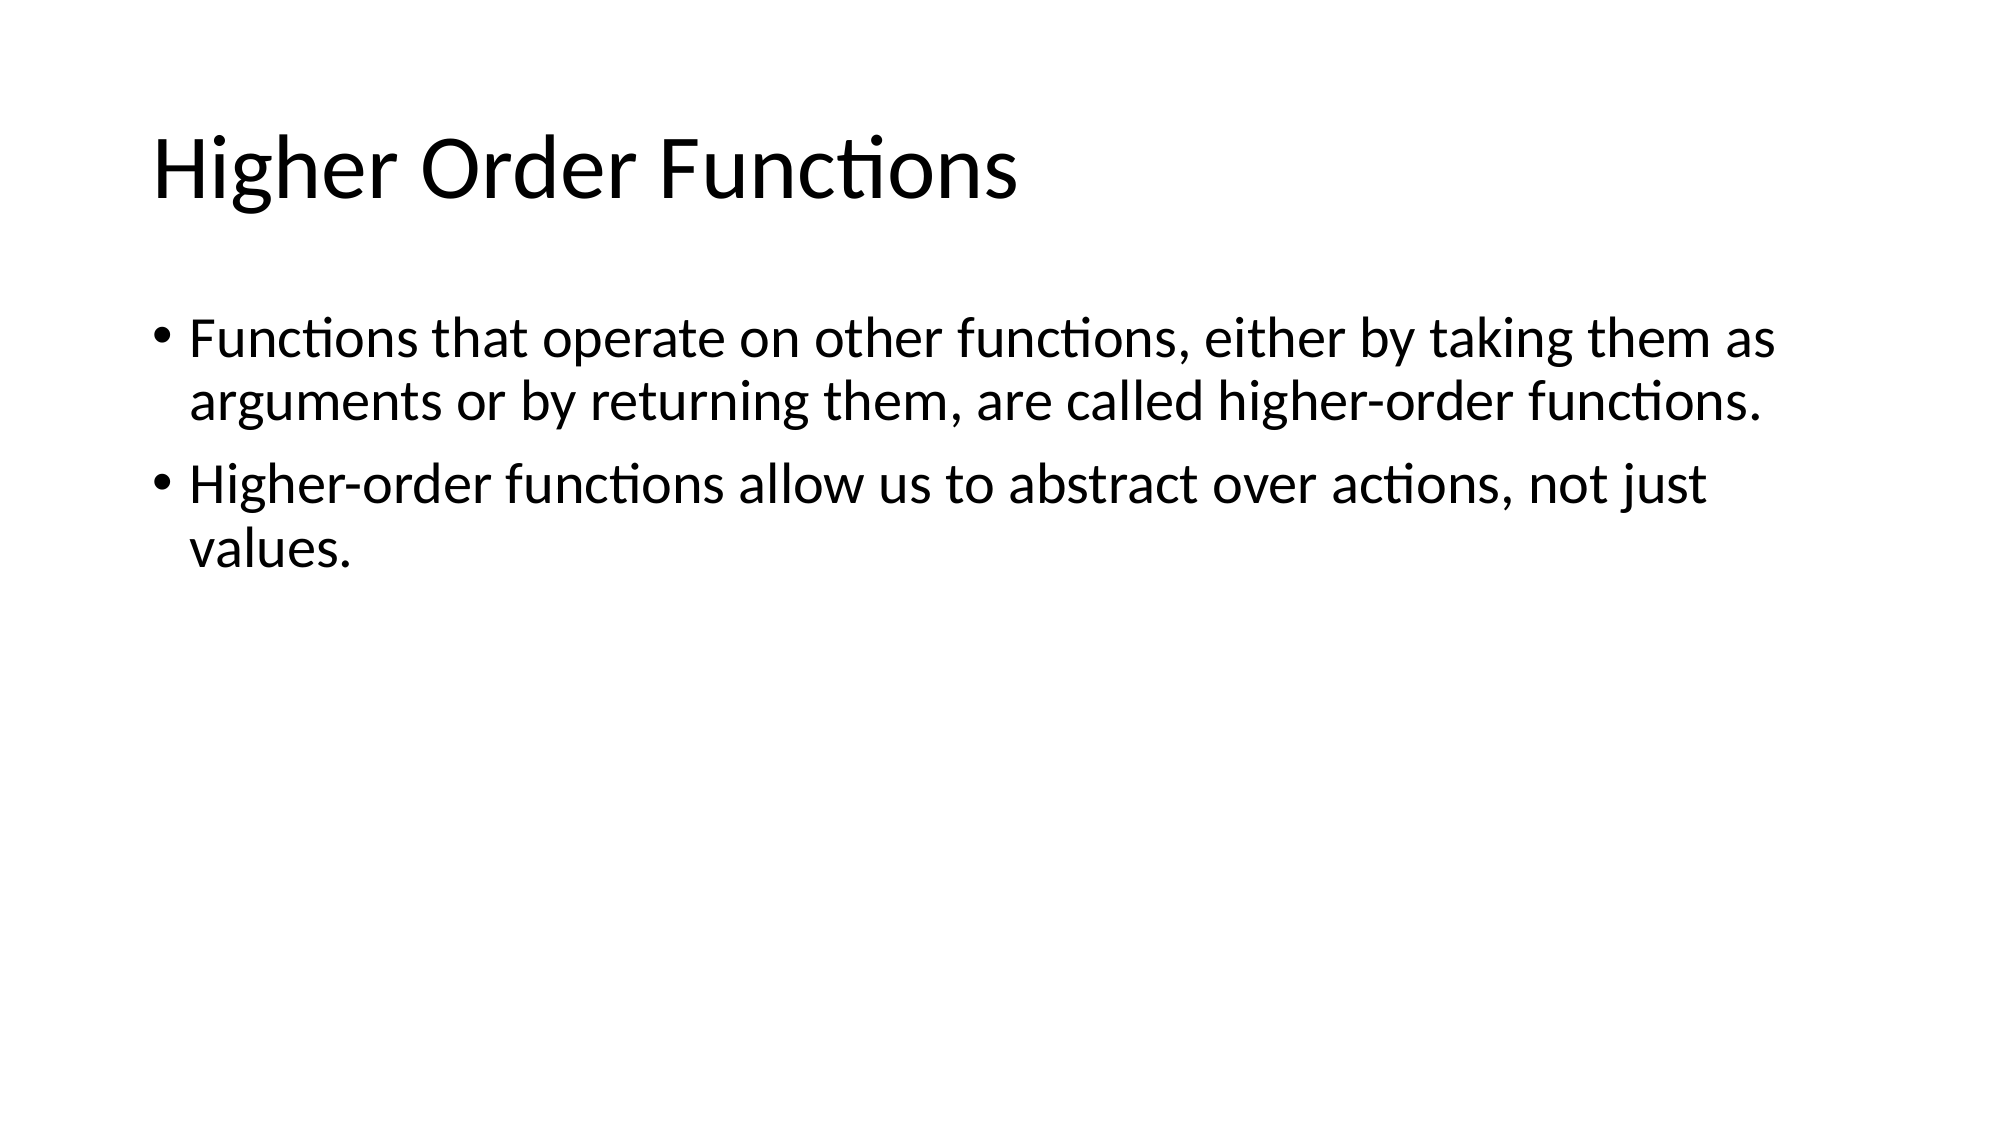

# Higher Order Functions
Functions that operate on other functions, either by taking them as arguments or by returning them, are called higher-order functions.
Higher-order functions allow us to abstract over actions, not just values.